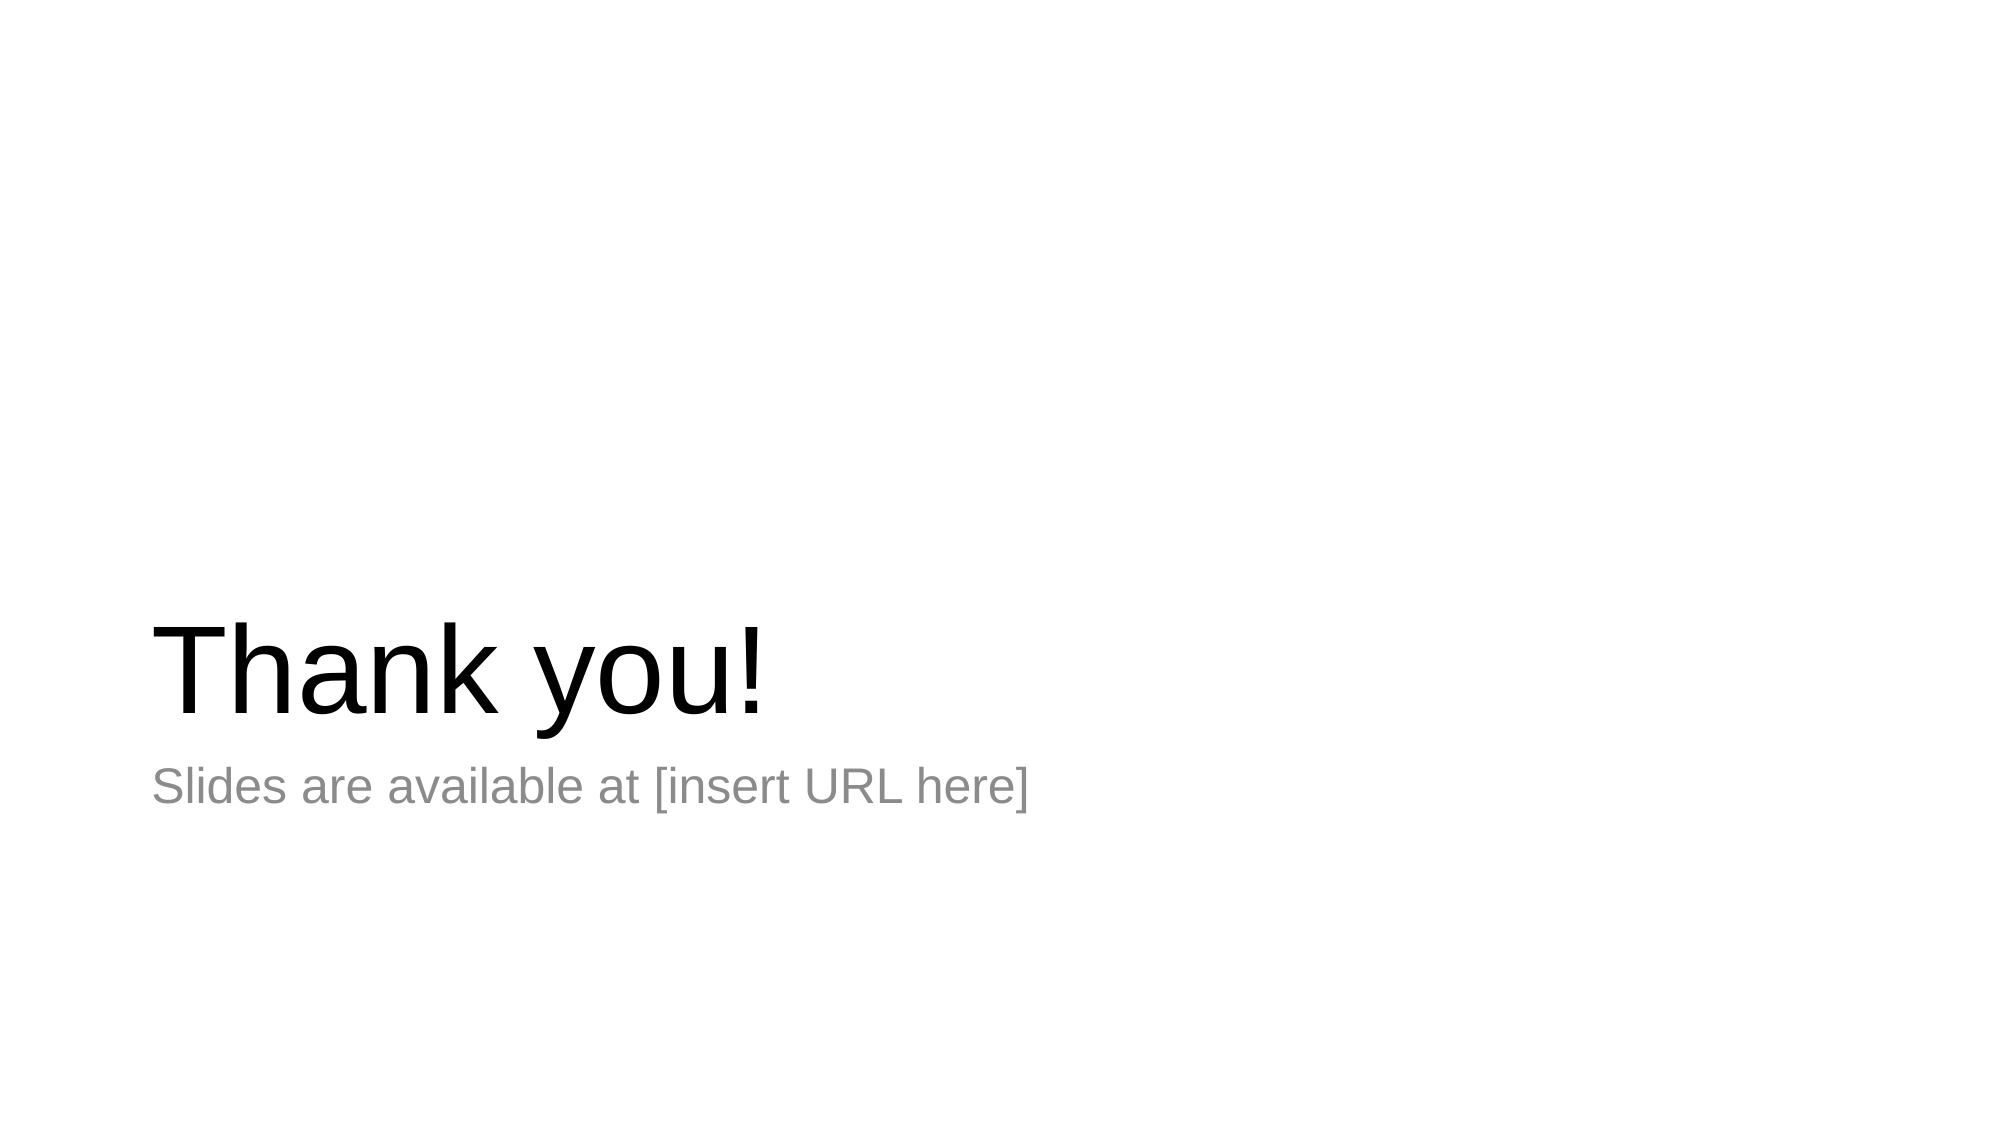

# Thank you!
Slides are available at [insert URL here]